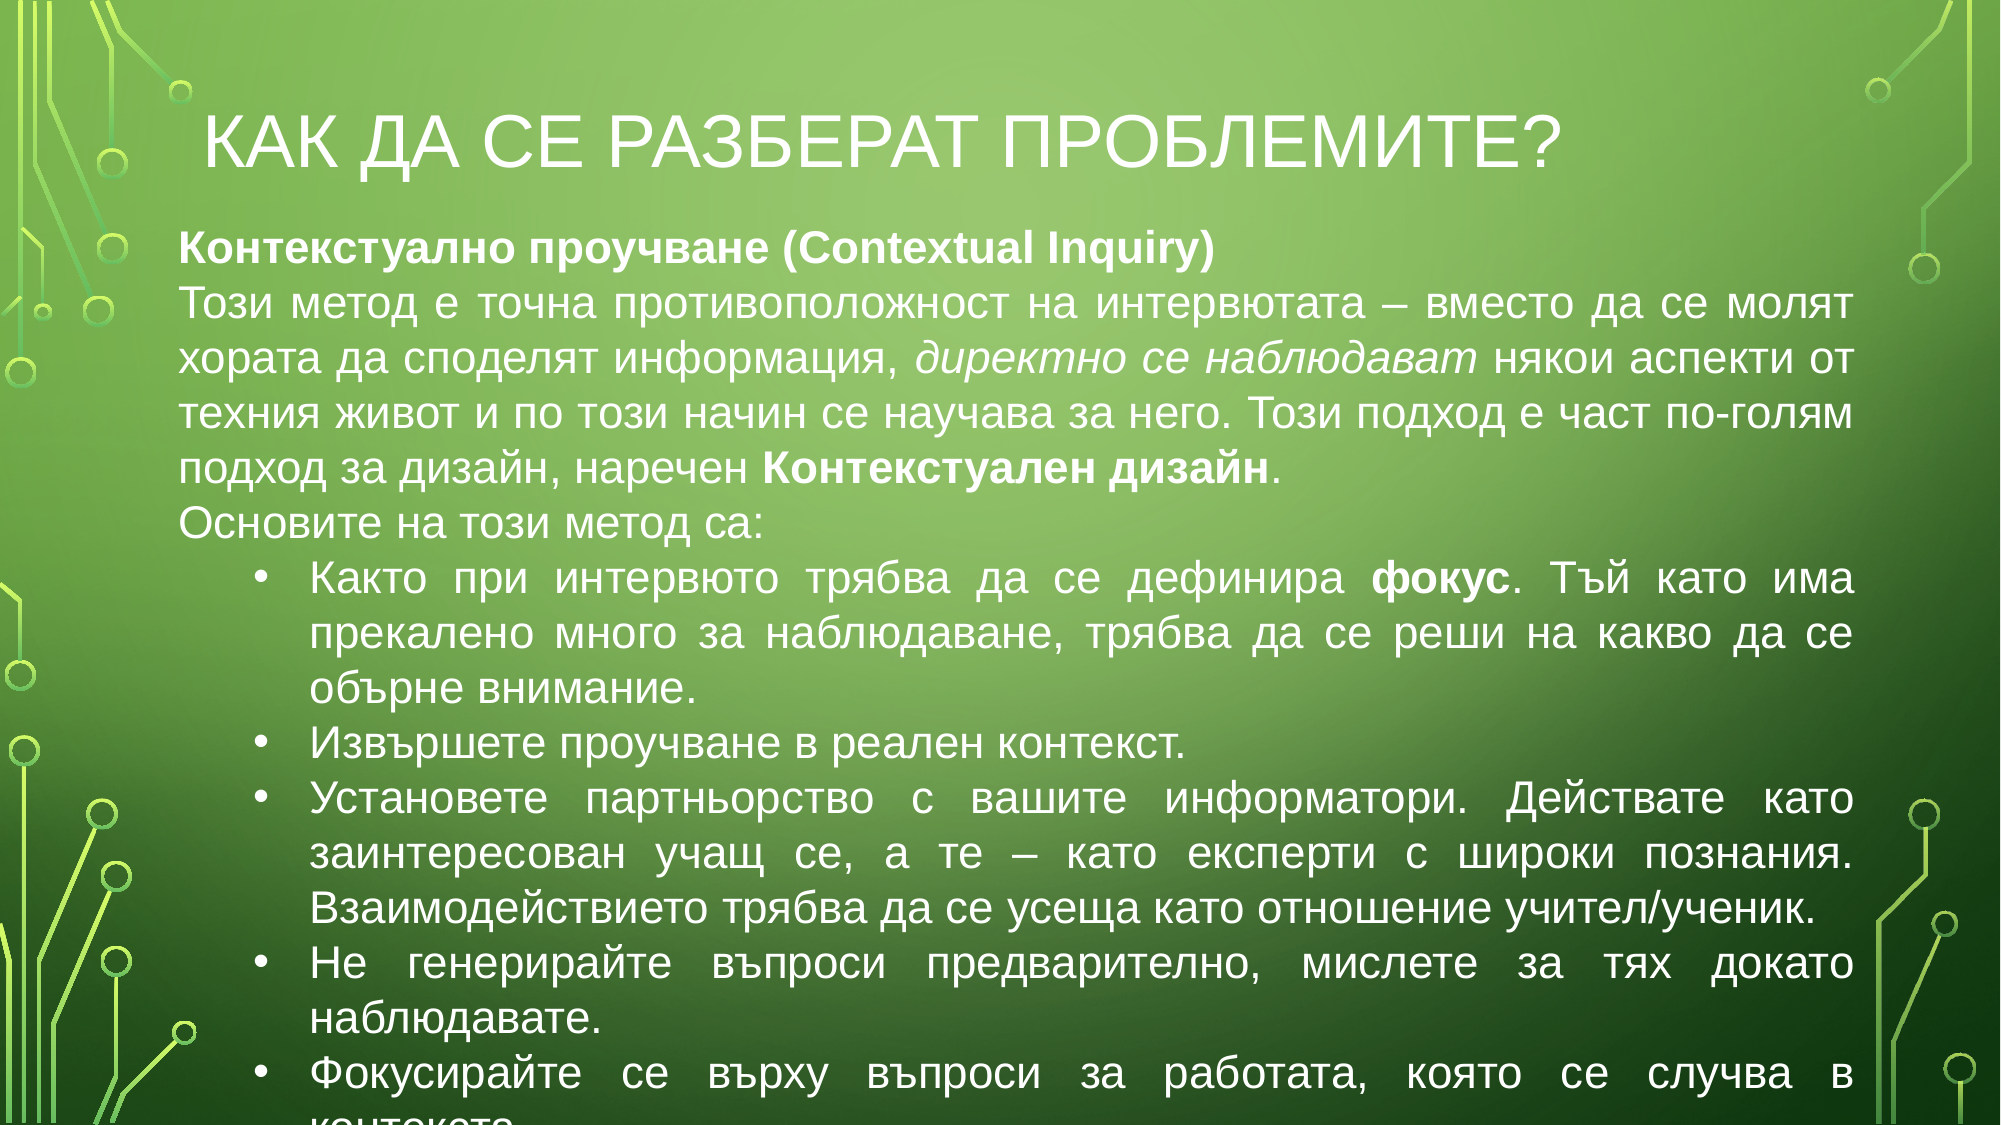

# Как да се разберат проблемите?
Контекстуално проучване (Contextual Inquiry)
Този метод е точна противоположност на интервютата – вместо да се молят хората да споделят информация, директно се наблюдават някои аспекти от техния живот и по този начин се научава за него. Този подход е част по-голям подход за дизайн, наречен Контекстуален дизайн.
Основите на този метод са:
Както при интервюто трябва да се дефинира фокус. Тъй като има прекалено много за наблюдаване, трябва да се реши на какво да се обърне внимание.
Извършете проучване в реален контекст.
Установете партньорство с вашите информатори. Действате като заинтересован учащ се, а те – като експерти с широки познания. Взаимодействието трябва да се усеща като отношение учител/ученик.
Не генерирайте въпроси предварително, мислете за тях докато наблюдавате.
Фокусирайте се върху въпроси за работата, която се случва в контекста.
Направете аудио записи, снимки, бележки и други основни данни, които да могат да се използват и интерпретират по-късно.